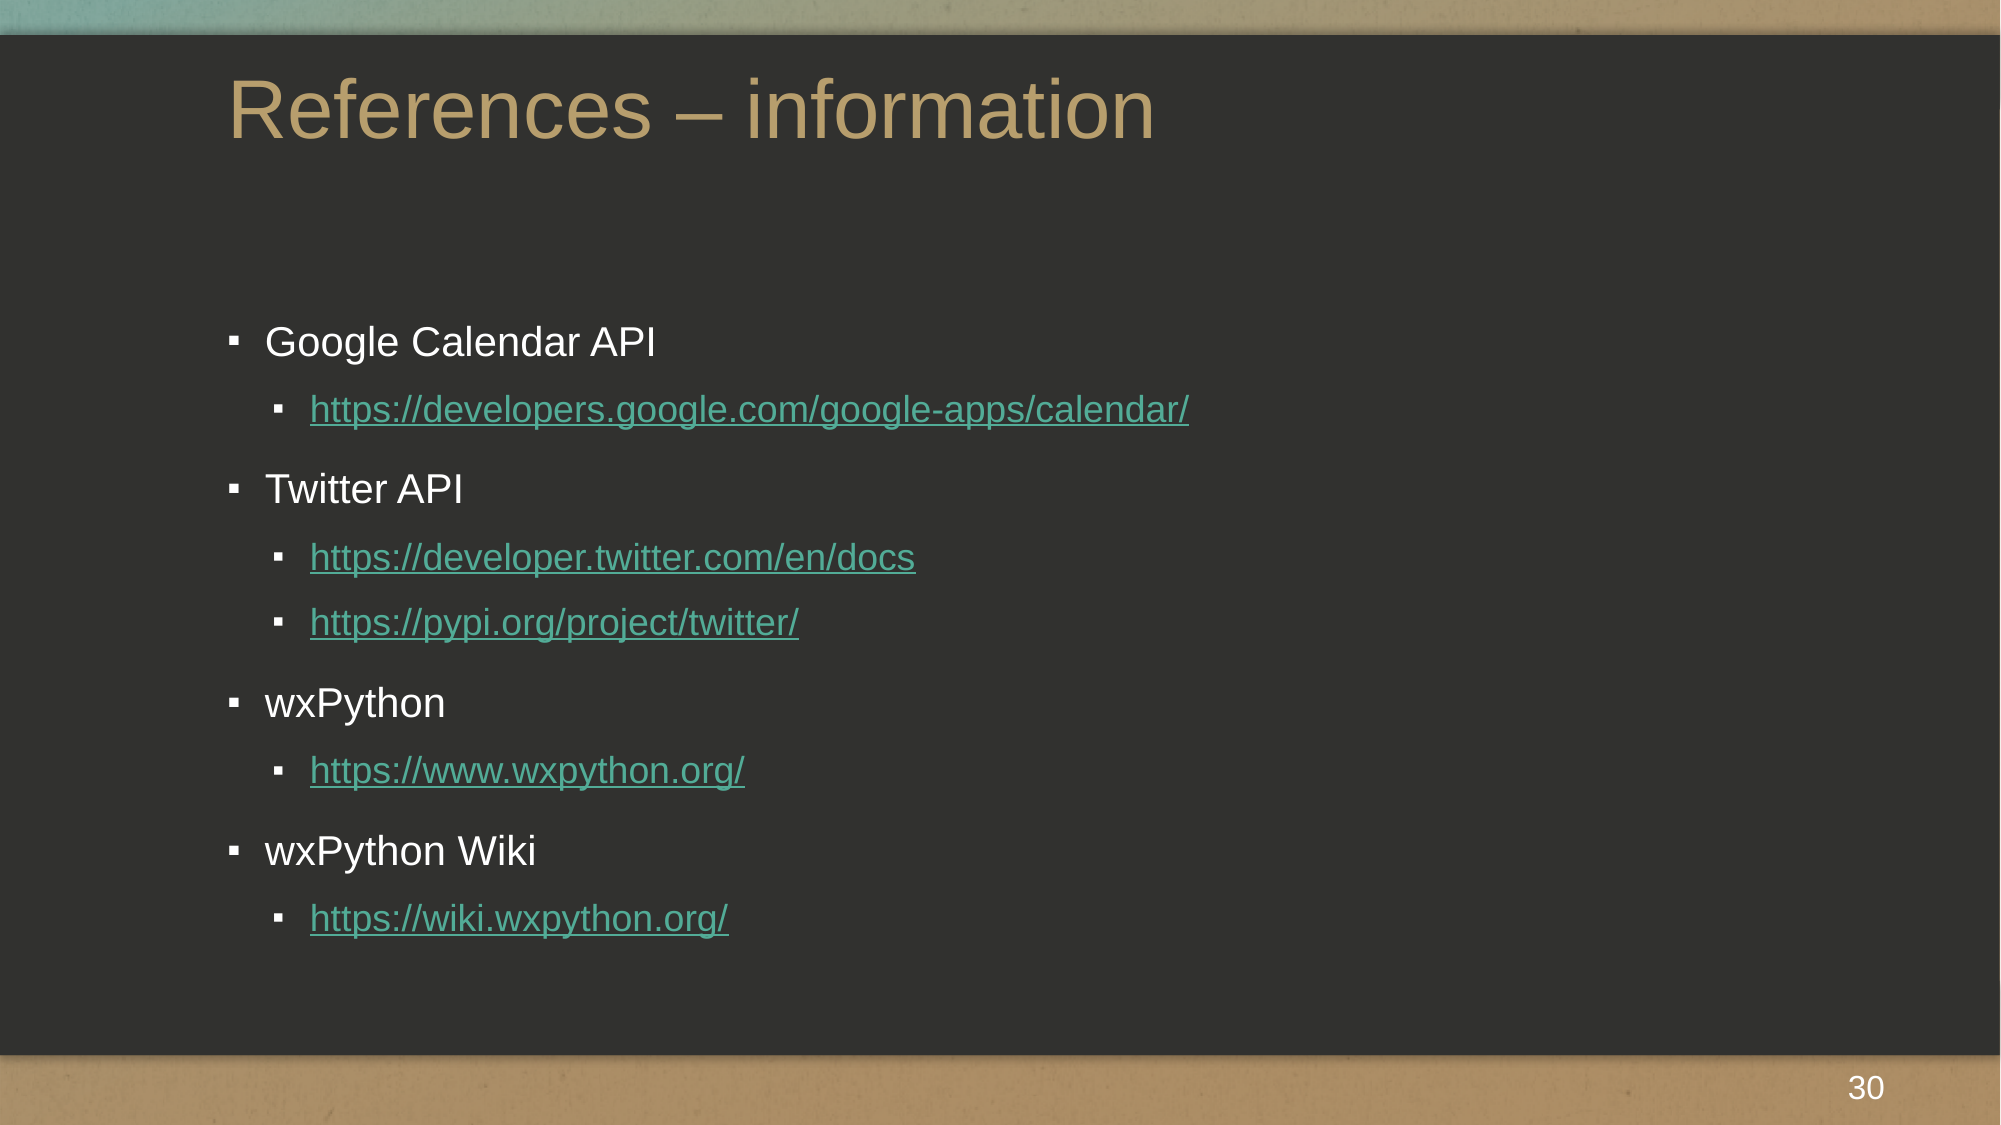

# References – information
Google Calendar API
https://developers.google.com/google-apps/calendar/
Twitter API
https://developer.twitter.com/en/docs
https://pypi.org/project/twitter/
wxPython
https://www.wxpython.org/
wxPython Wiki
https://wiki.wxpython.org/
30